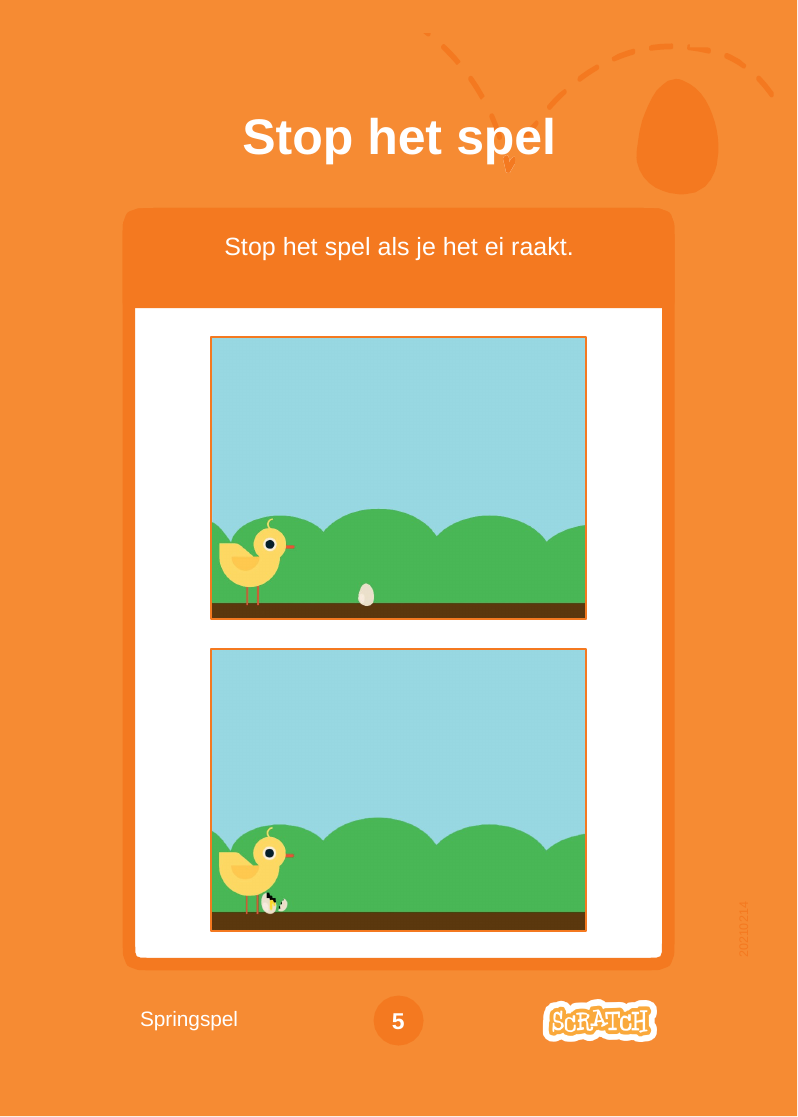

# Stop het spel

Stop het spel als je het ei raakt.

20210214

Springspel
5